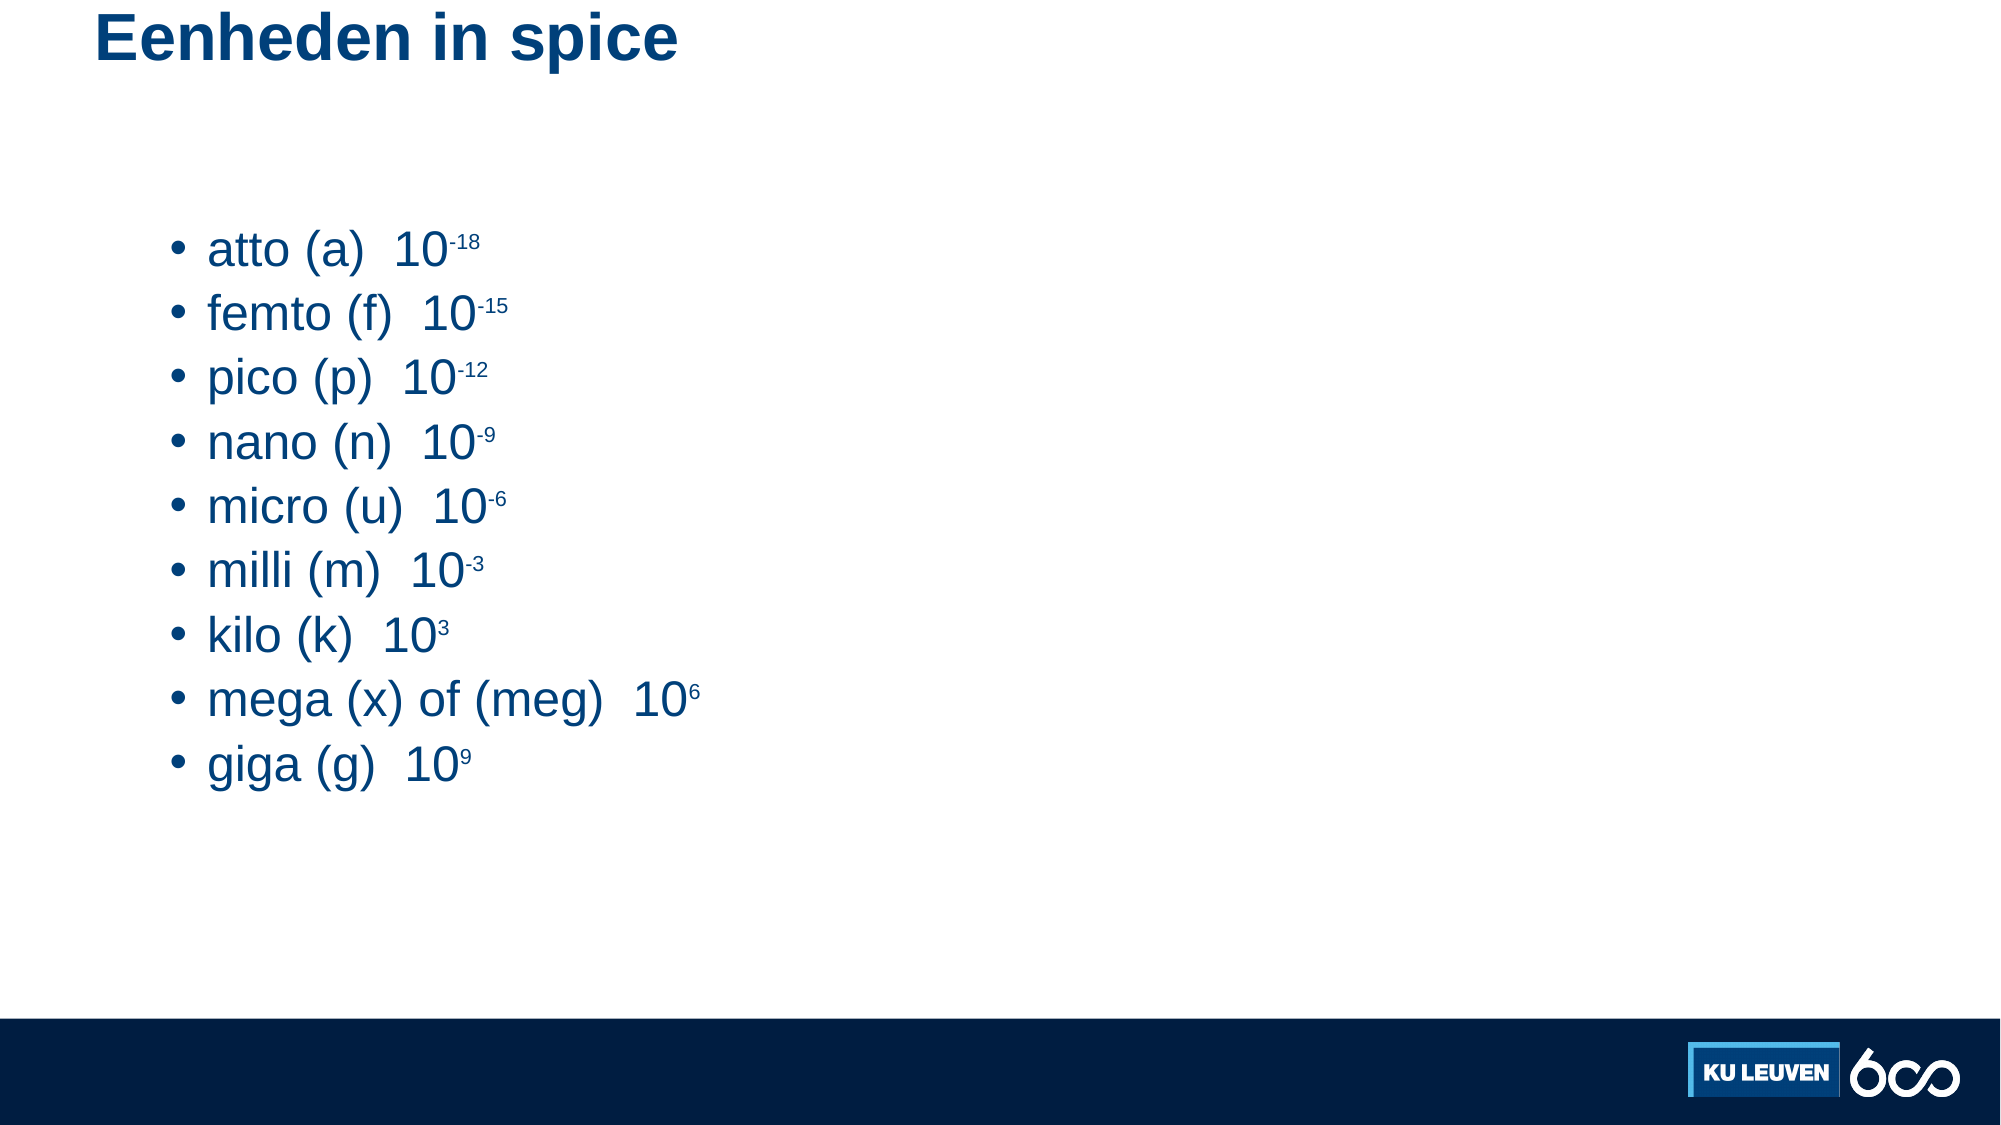

# Eenheden in spice

atto (a)  10-18
femto (f)  10-15
pico (p)  10-12
nano (n)  10-9
micro (u)  10-6
milli (m)  10-3
kilo (k)  103
mega (x) of (meg)  106
giga (g)  109